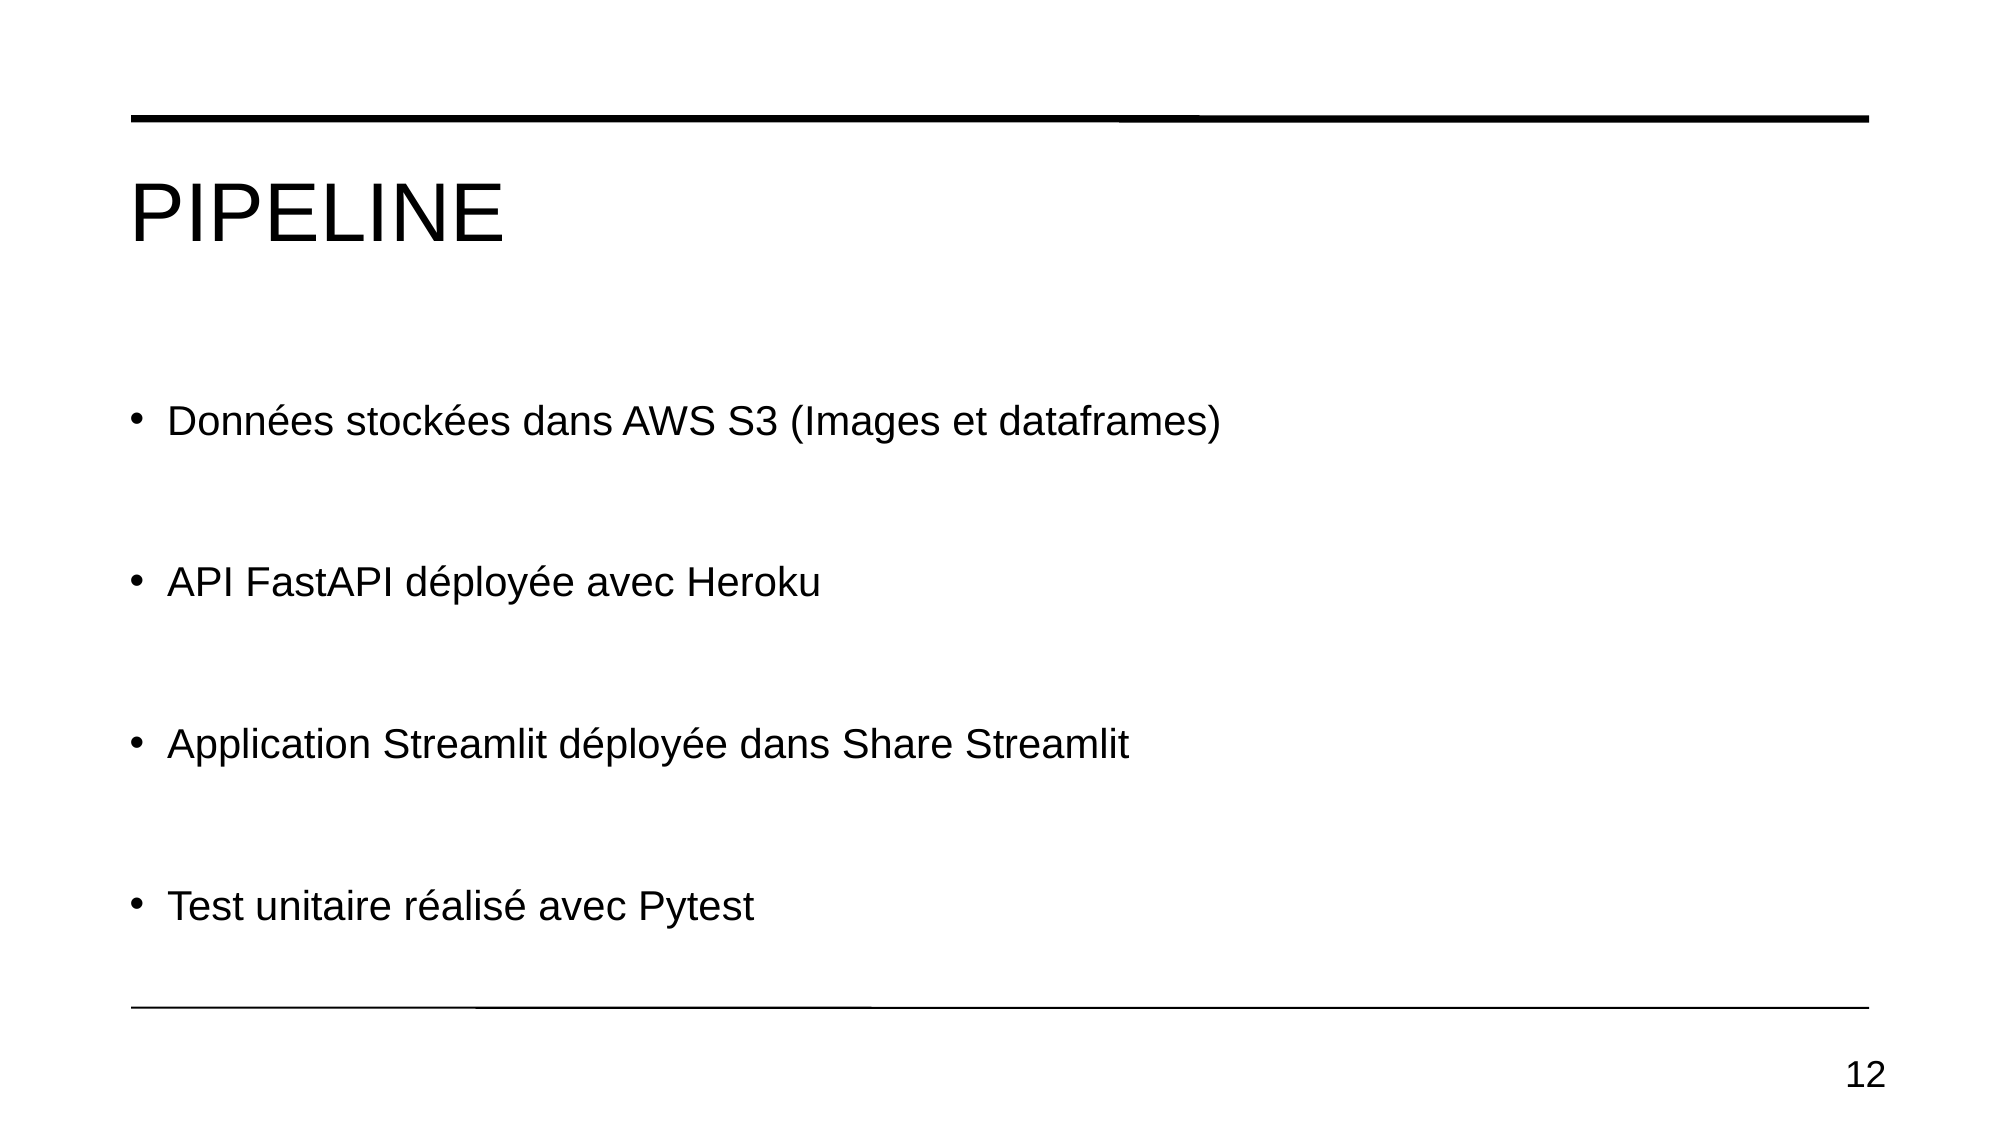

# Pipeline
Données stockées dans AWS S3 (Images et dataframes)

API FastAPI déployée avec Heroku

Application Streamlit déployée dans Share Streamlit

Test unitaire réalisé avec Pytest
12